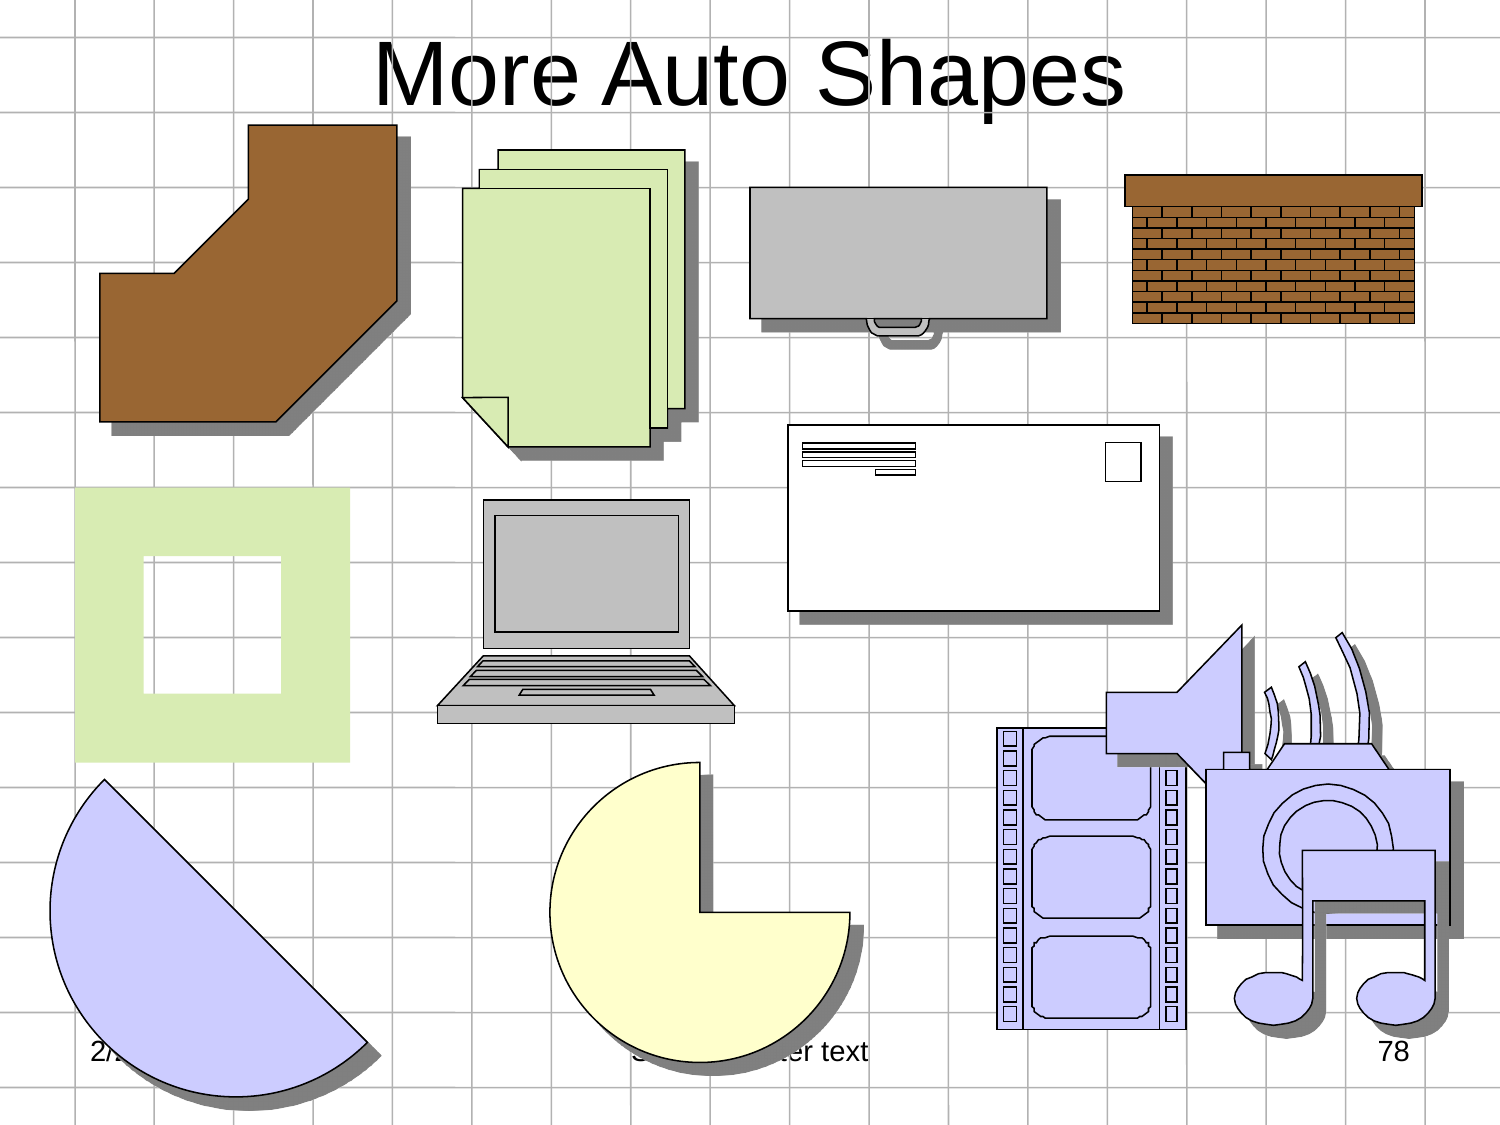

# More Auto Shapes

2/25/2012
Sample footer text
78